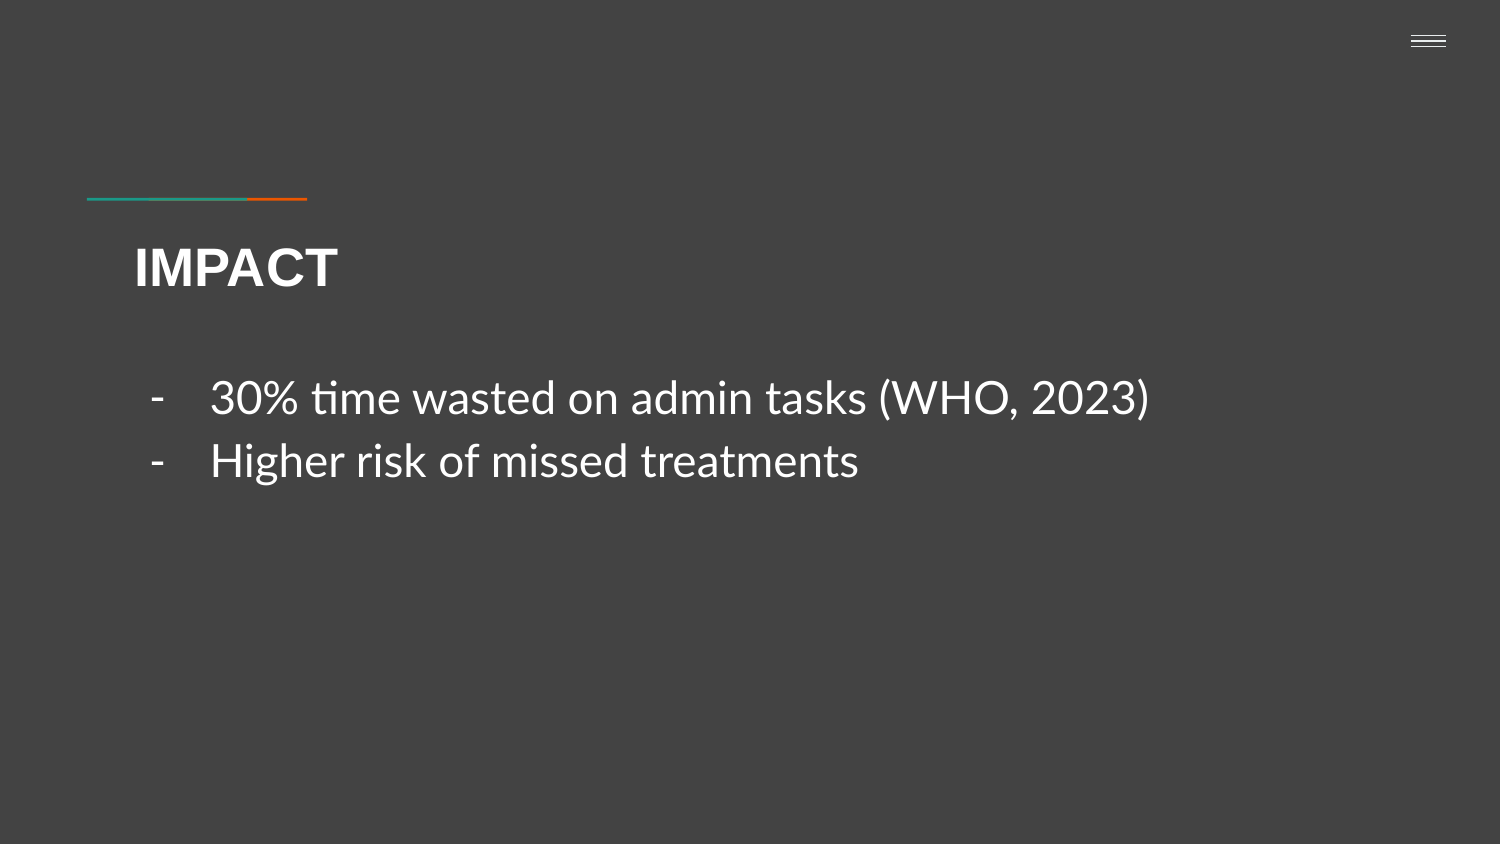

# IMPACT

30% time wasted on admin tasks (WHO, 2023)
Higher risk of missed treatments